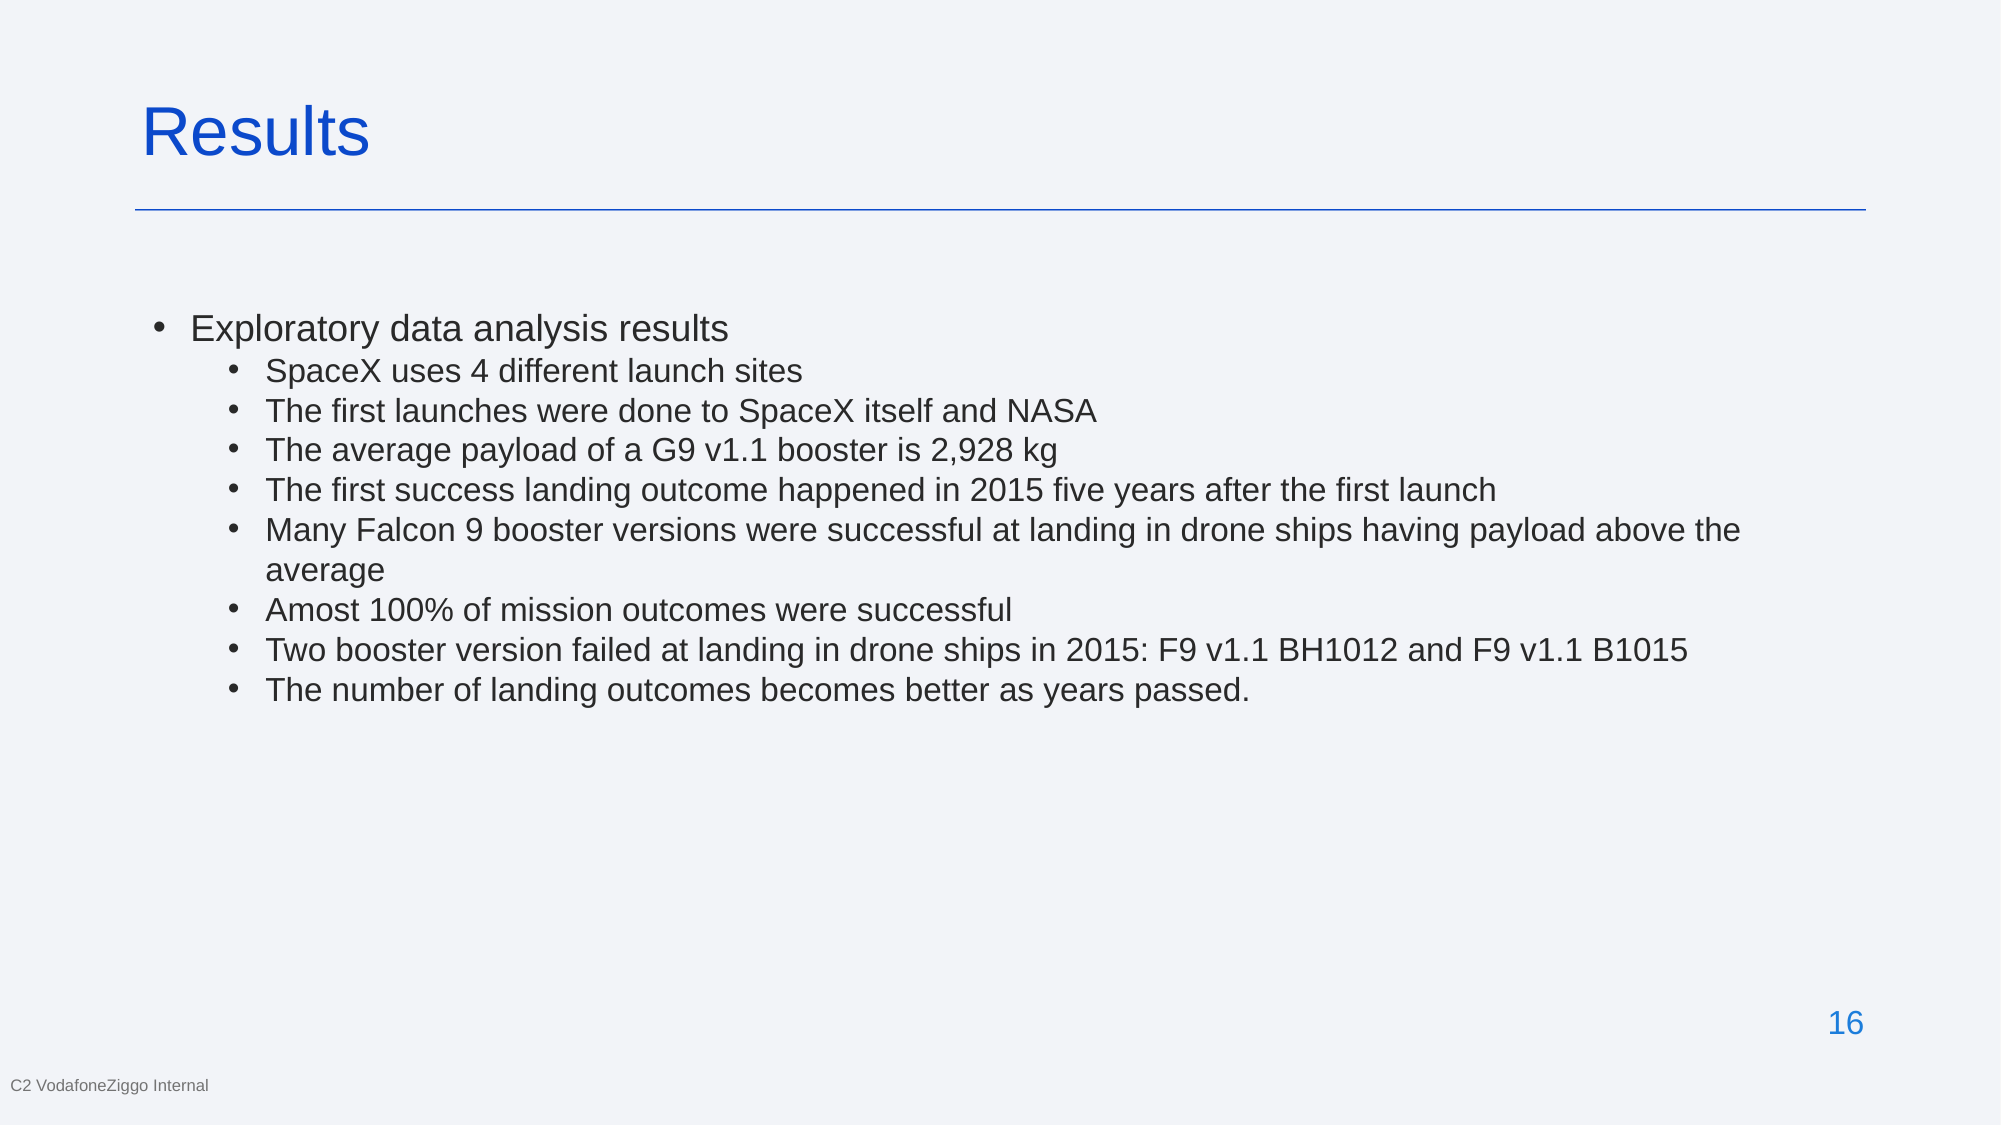

Results
Exploratory data analysis results
SpaceX uses 4 different launch sites
The first launches were done to SpaceX itself and NASA
The average payload of a G9 v1.1 booster is 2,928 kg
The first success landing outcome happened in 2015 five years after the first launch
Many Falcon 9 booster versions were successful at landing in drone ships having payload above the average
Amost 100% of mission outcomes were successful
Two booster version failed at landing in drone ships in 2015: F9 v1.1 BH1012 and F9 v1.1 B1015
The number of landing outcomes becomes better as years passed.

16